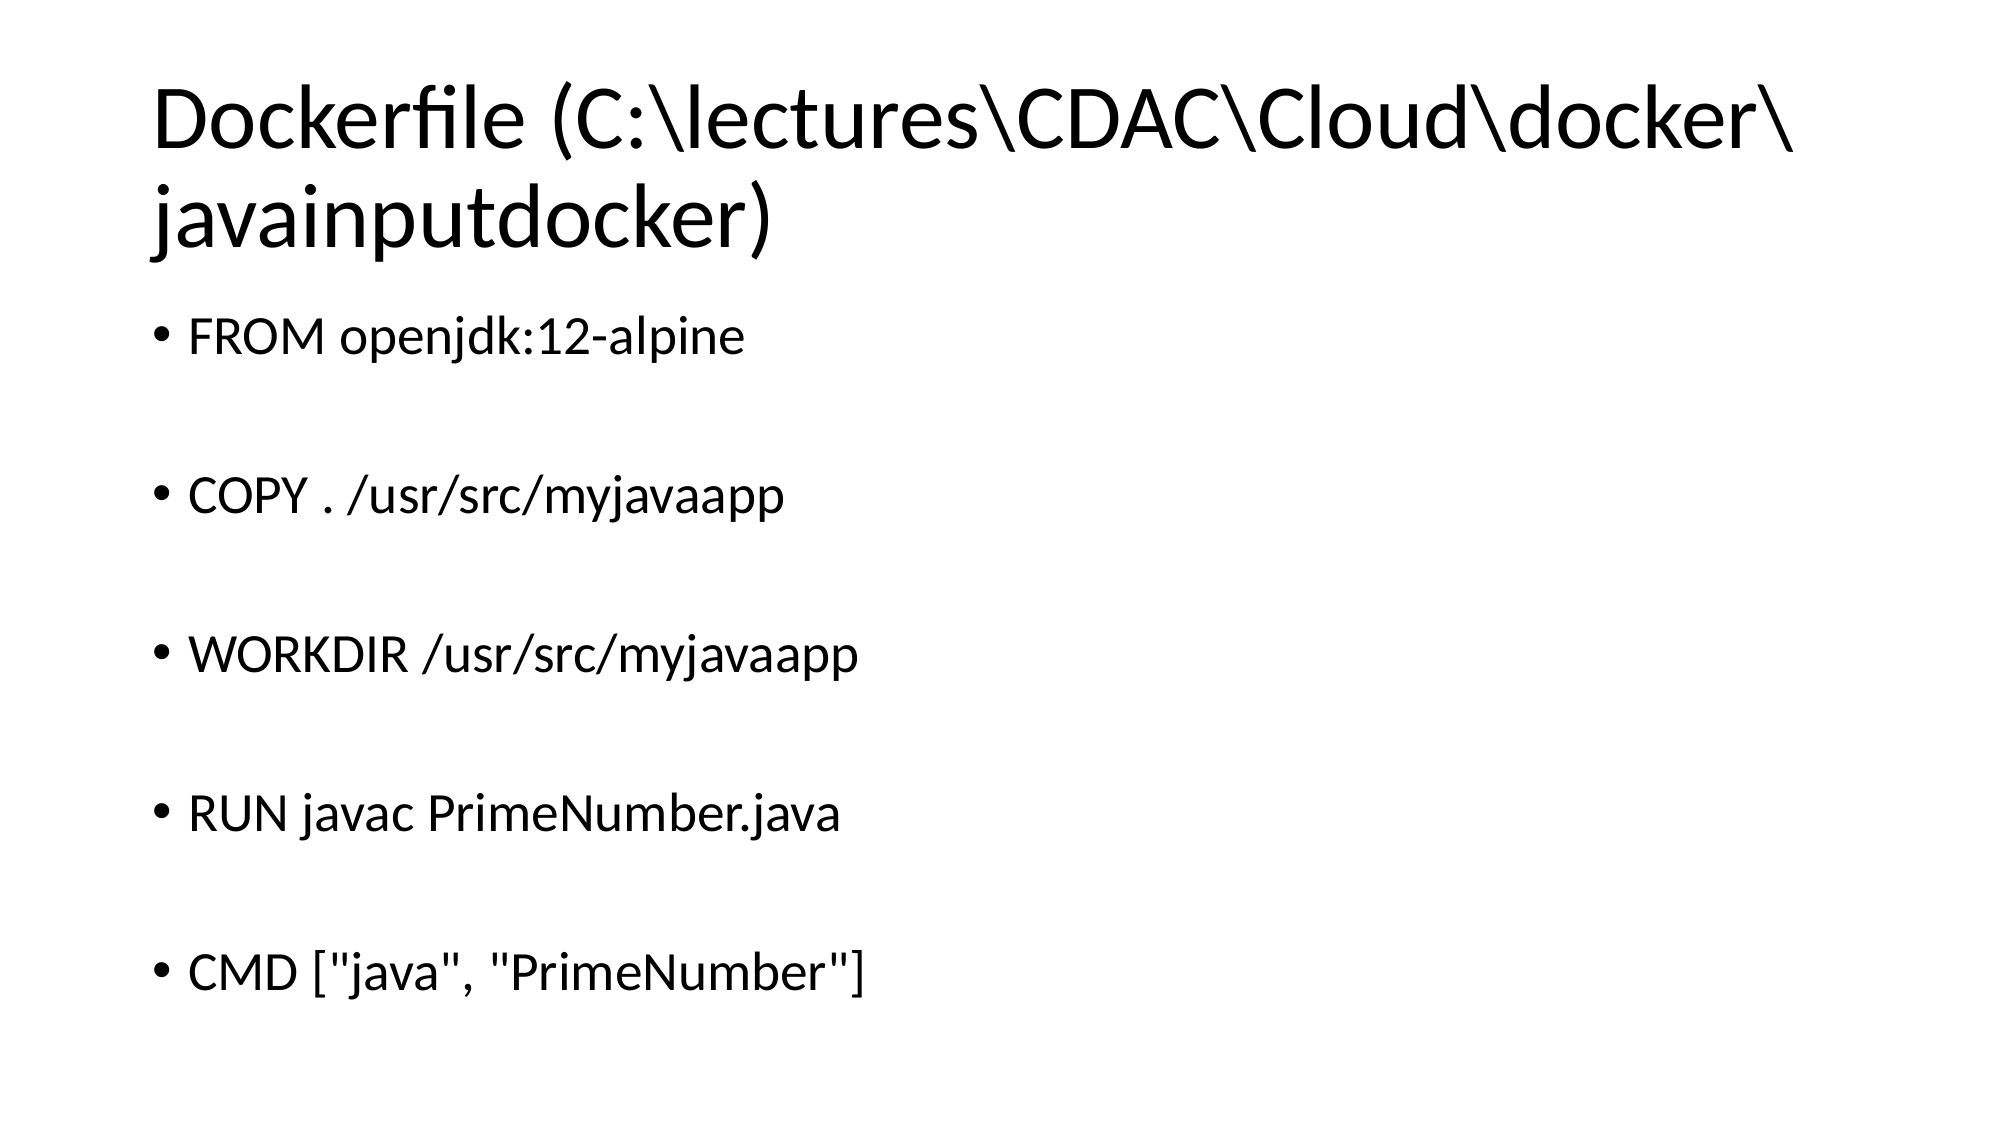

# Dockerfile (C:\lectures\CDAC\Cloud\docker\javainputdocker)
FROM openjdk:12-alpine

COPY . /usr/src/myjavaapp

WORKDIR /usr/src/myjavaapp

RUN javac PrimeNumber.java

CMD ["java", "PrimeNumber"]